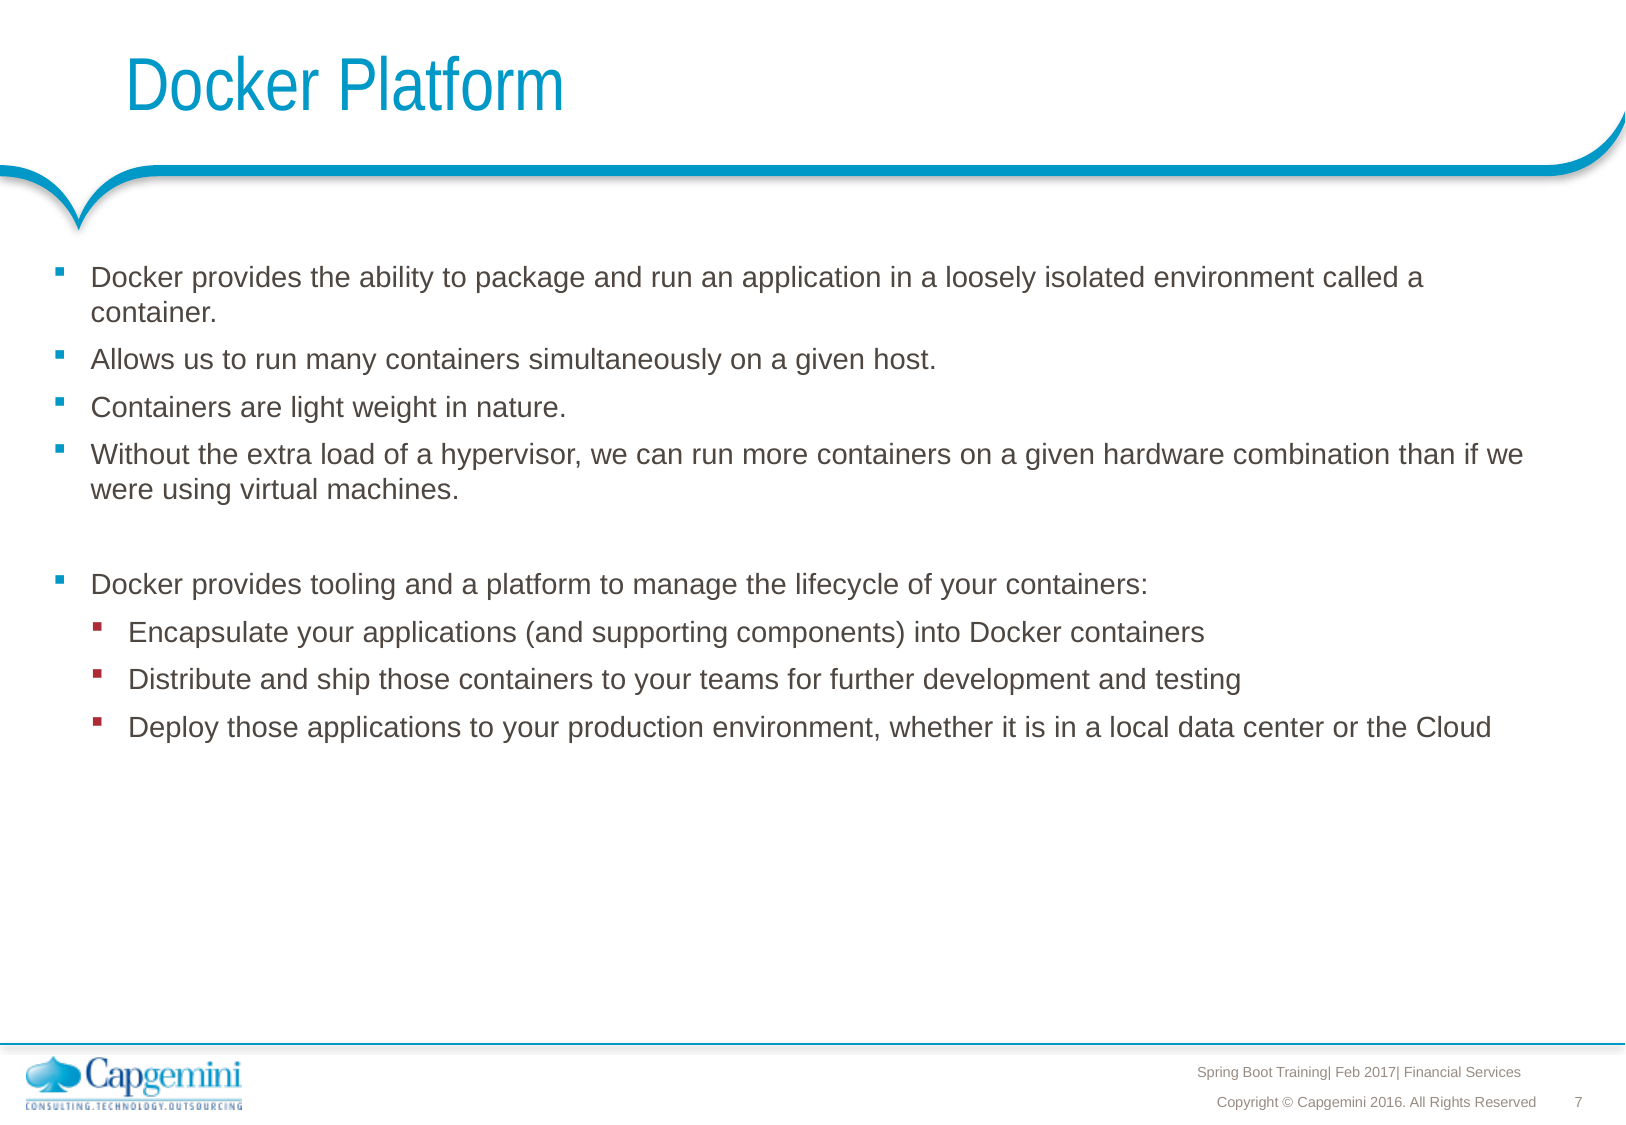

# Docker Platform
Docker provides the ability to package and run an application in a loosely isolated environment called a container.
Allows us to run many containers simultaneously on a given host.
Containers are light weight in nature.
Without the extra load of a hypervisor, we can run more containers on a given hardware combination than if we were using virtual machines.

Docker provides tooling and a platform to manage the lifecycle of your containers:
Encapsulate your applications (and supporting components) into Docker containers
Distribute and ship those containers to your teams for further development and testing
Deploy those applications to your production environment, whether it is in a local data center or the Cloud